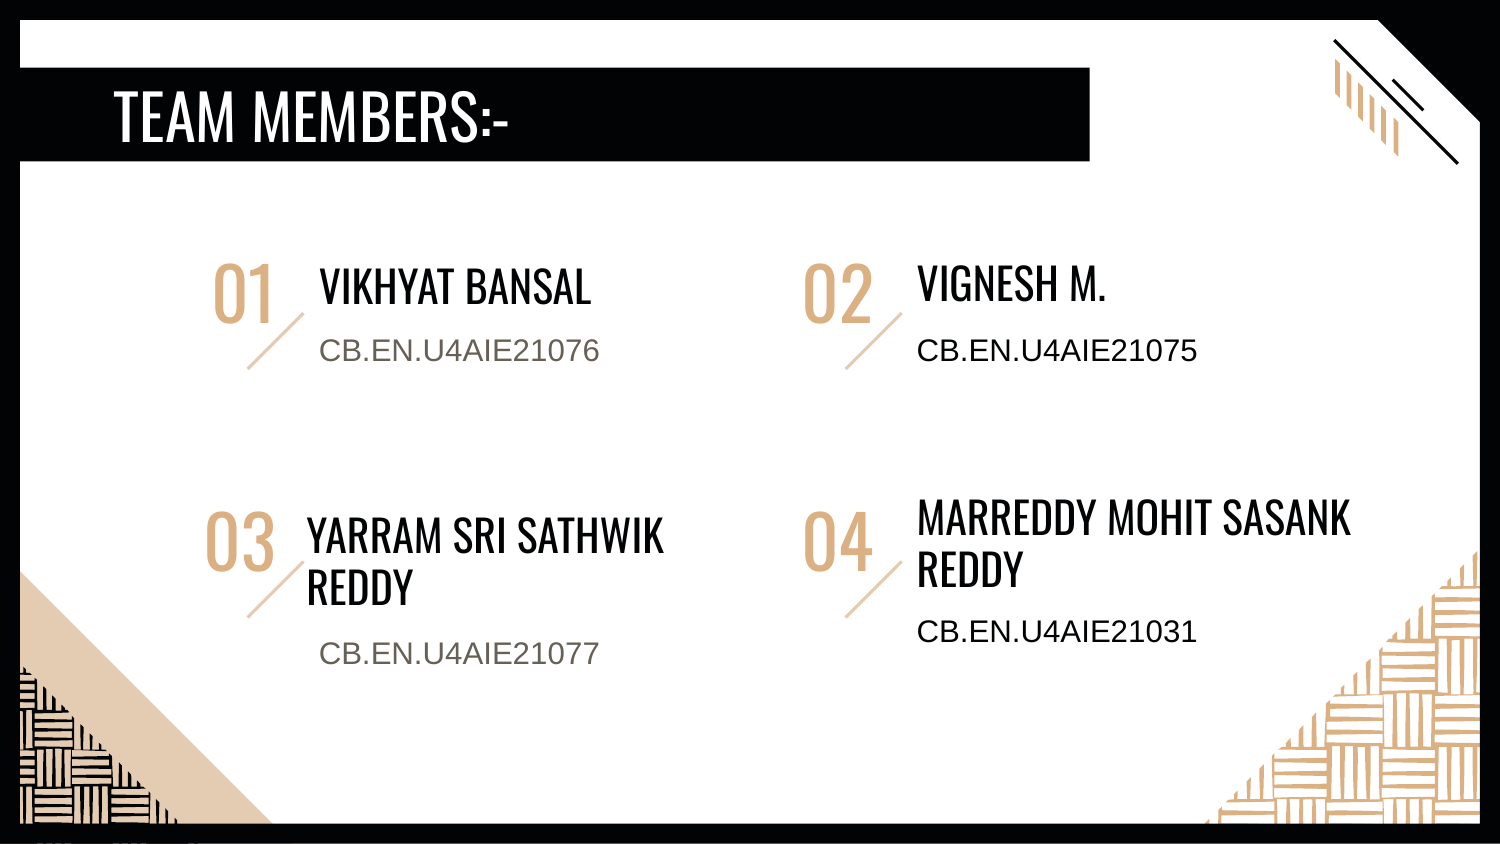

TEAM MEMBERS:-
VIGNESH M.
VIKHYAT BANSAL
# 01
02
CB.EN.U4AIE21076
CB.EN.U4AIE21075
03
04
MARREDDY MOHIT SASANK REDDY
YARRAM SRI SATHWIK
REDDY
CB.EN.U4AIE21031
CB.EN.U4AIE21077